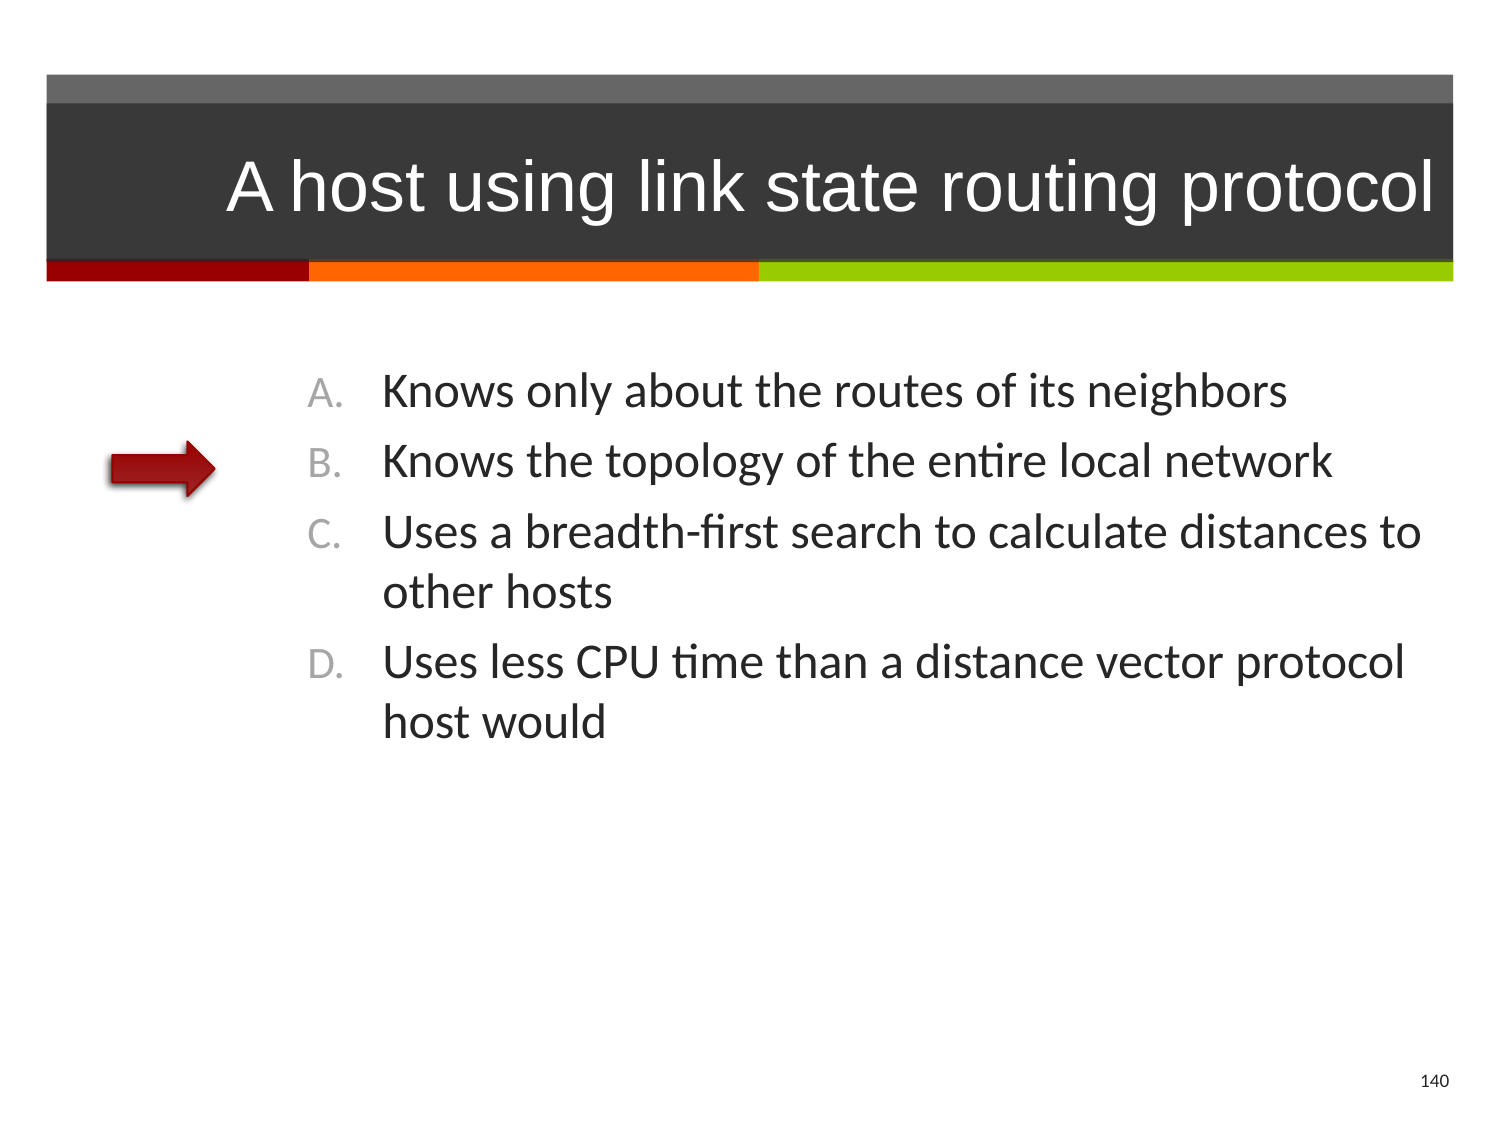

# A host using link state routing protocol
Knows only about the routes of its neighbors
Knows the topology of the entire local network
Uses a breadth-first search to calculate distances to other hosts
Uses less CPU time than a distance vector protocol host would

140